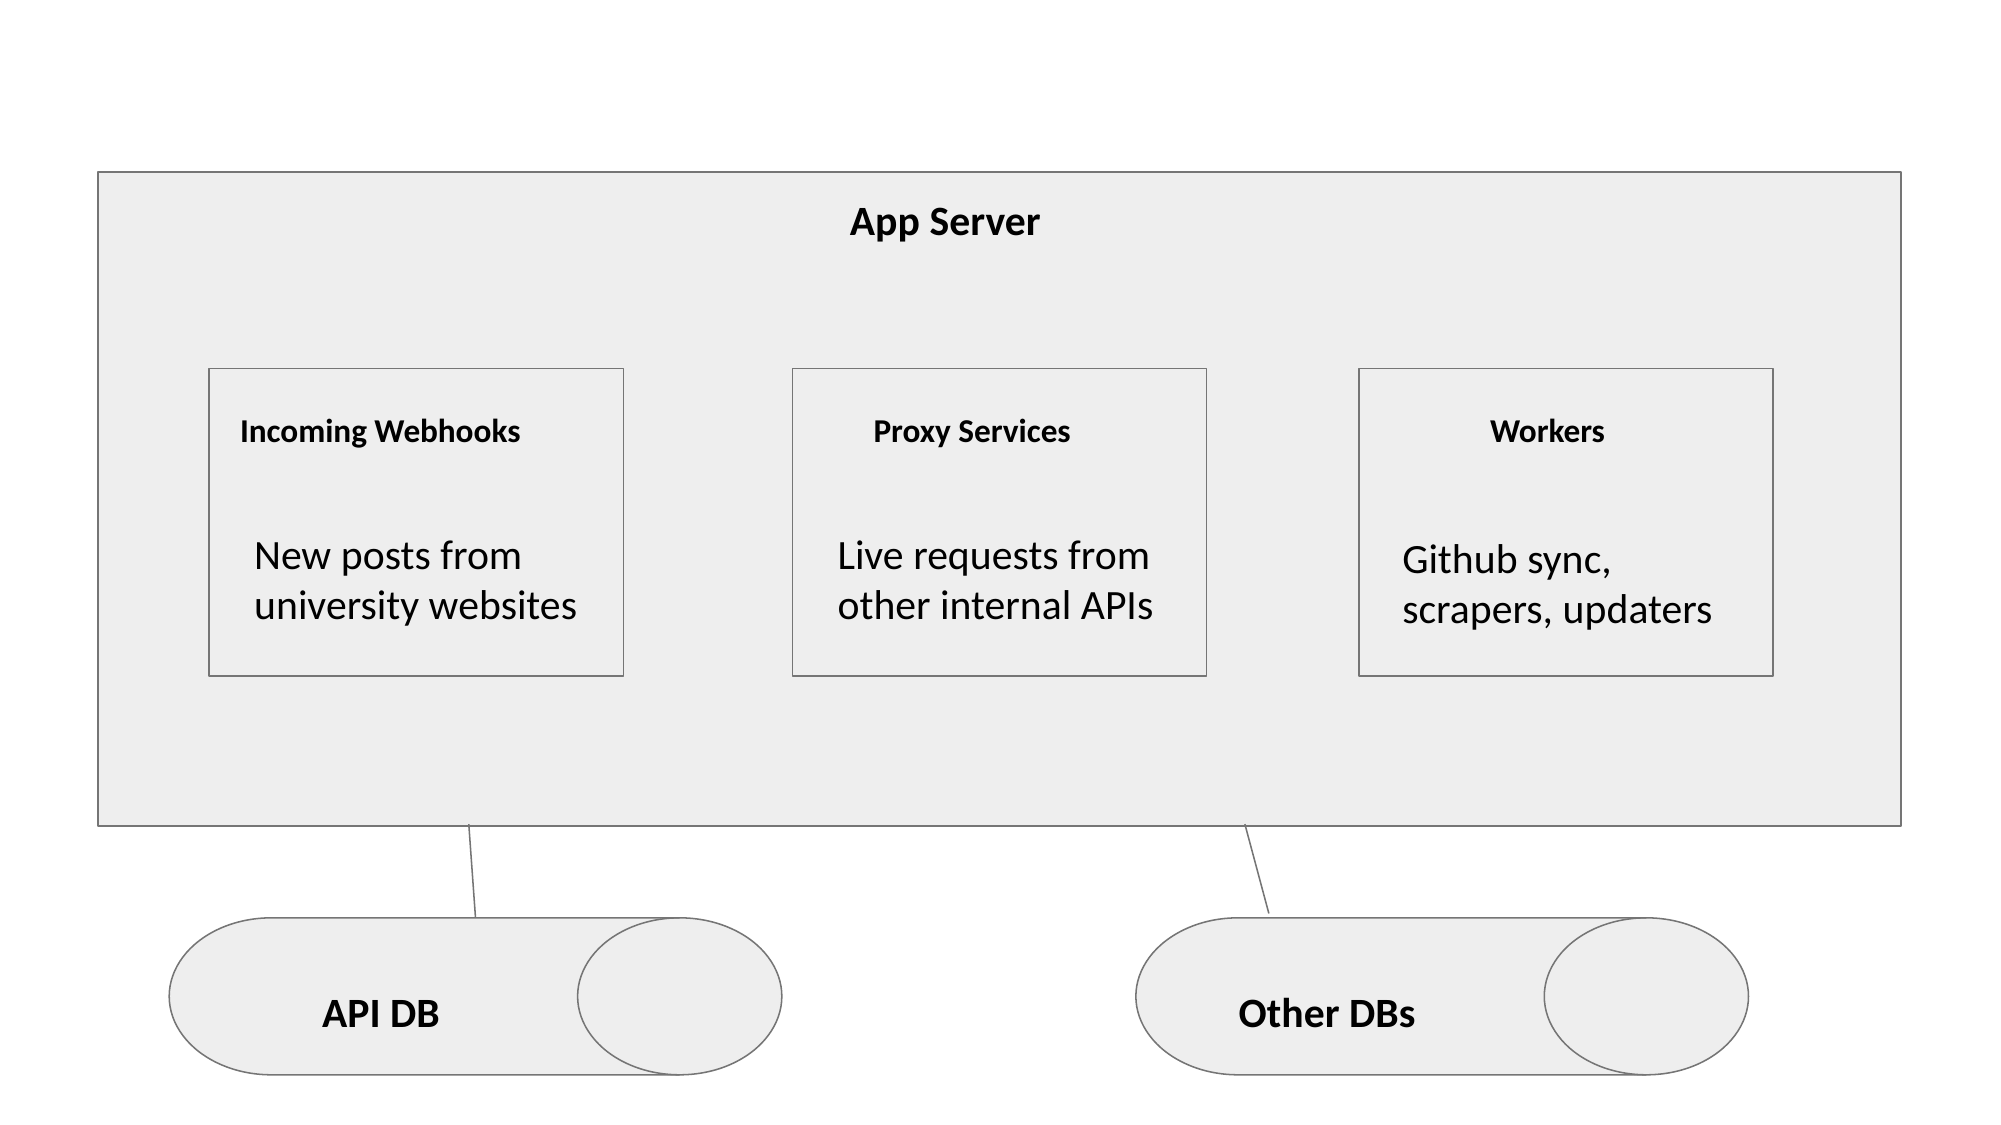

App Server

Incoming Webhooks
Proxy Services
Workers
New posts from university websites
Live requests from other internal APIs
Github sync, scrapers, updaters

API DB
Other DBs